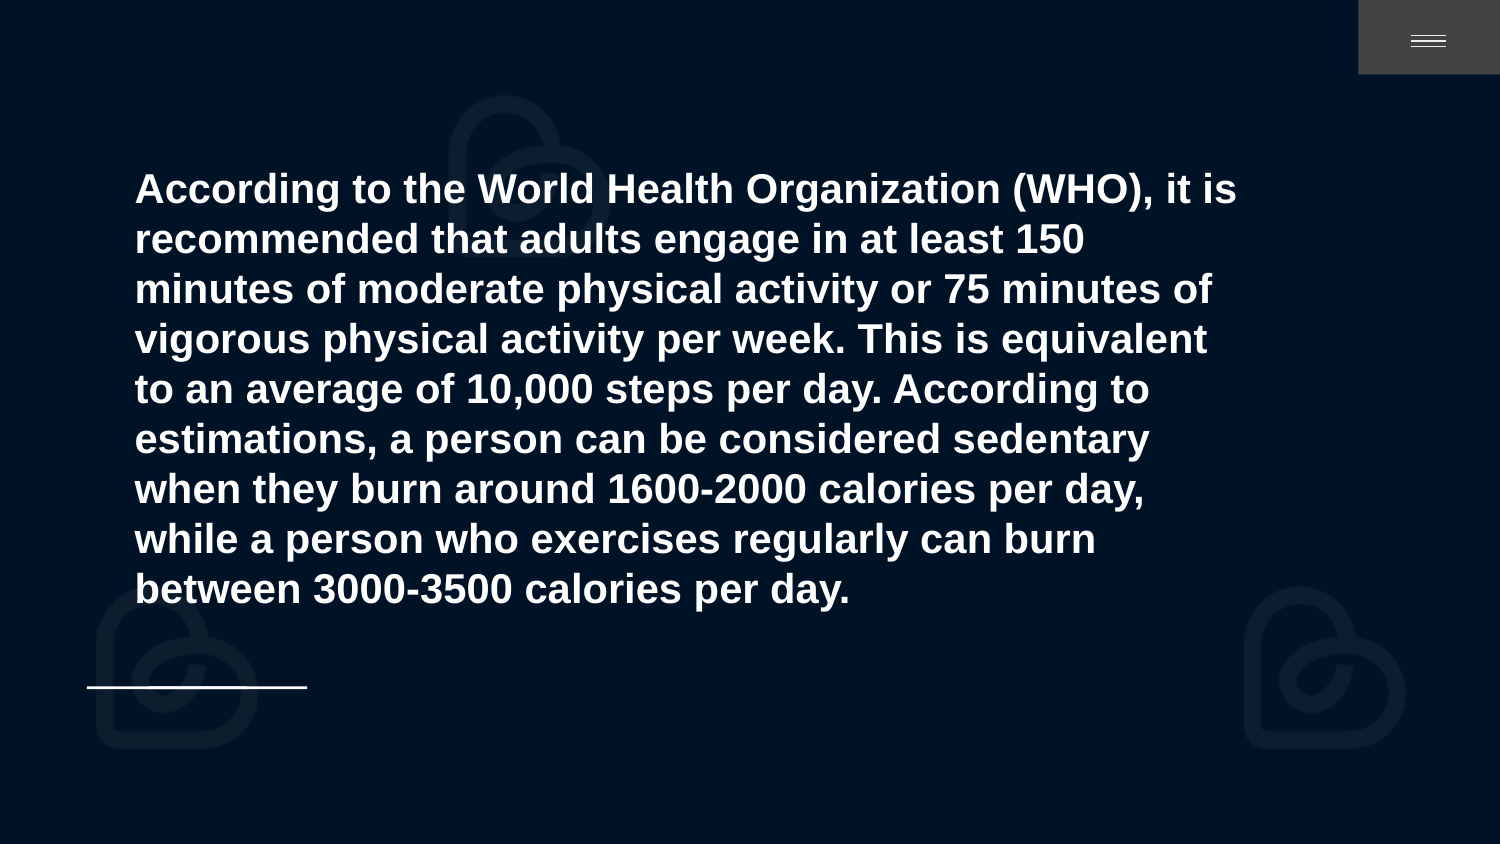

# According to the World Health Organization (WHO), it is recommended that adults engage in at least 150 minutes of moderate physical activity or 75 minutes of vigorous physical activity per week. This is equivalent to an average of 10,000 steps per day. According to estimations, a person can be considered sedentary when they burn around 1600-2000 calories per day, while a person who exercises regularly can burn between 3000-3500 calories per day.